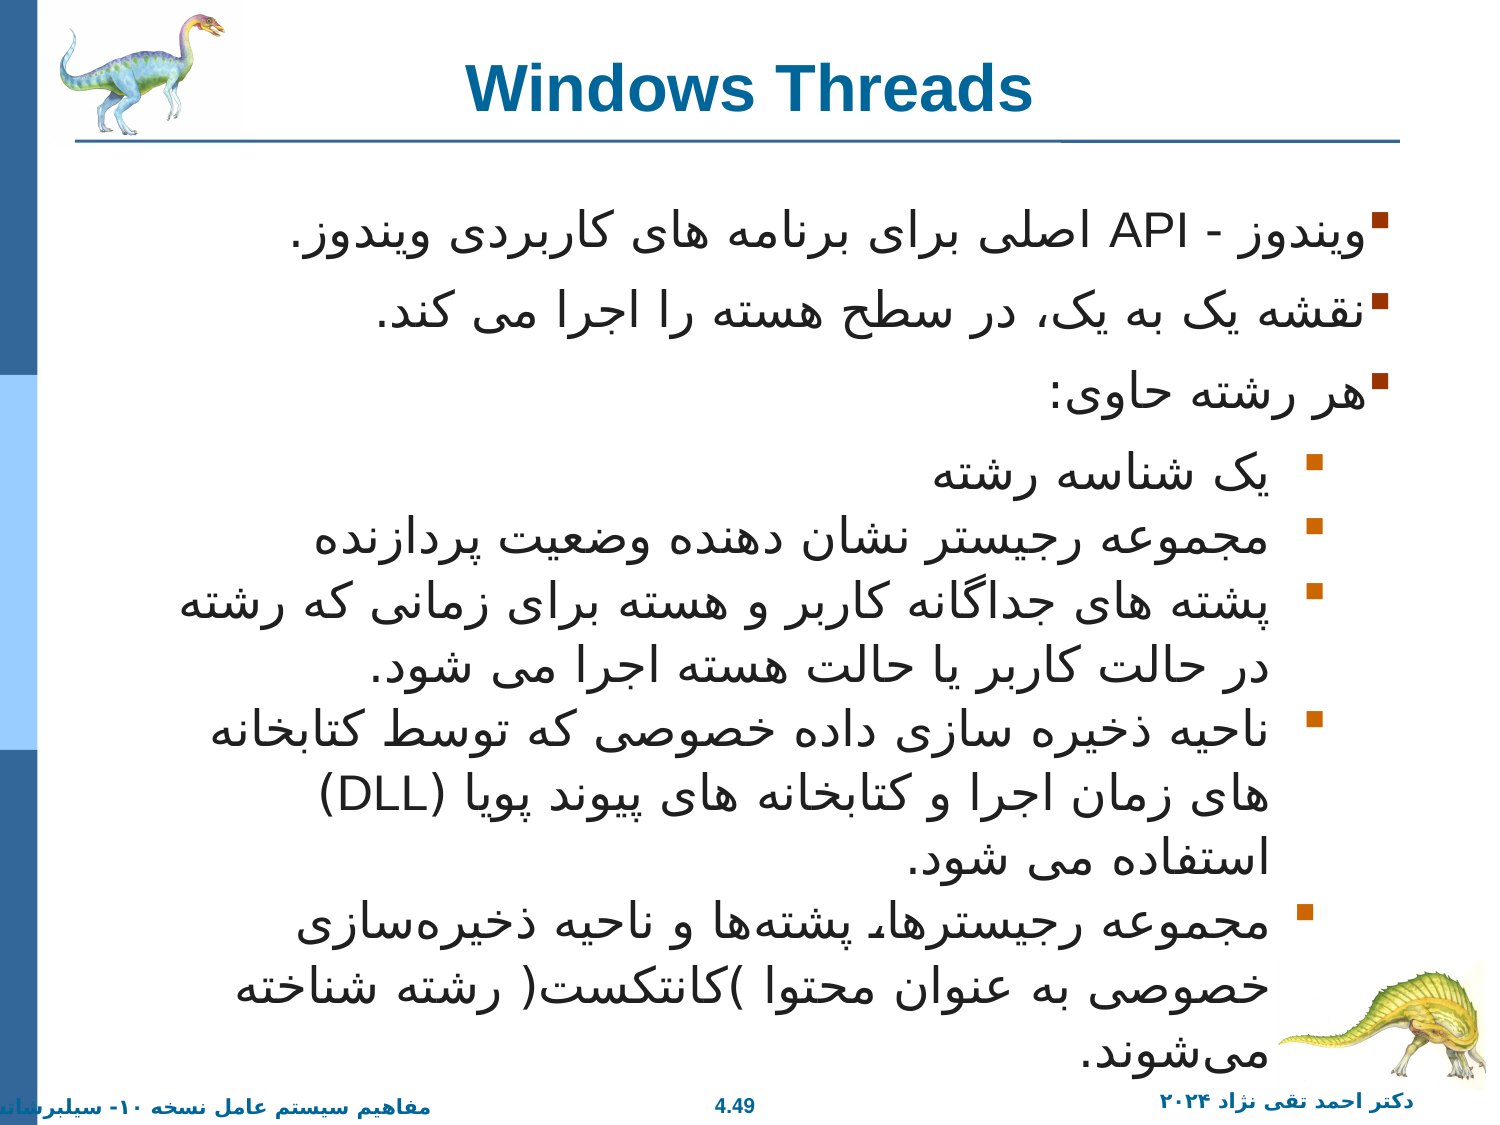

# Windows Threads
ویندوز - API اصلی برای برنامه های کاربردی ویندوز.
نقشه یک به یک، در سطح هسته را اجرا می کند.
هر رشته حاوی:
یک شناسه رشته
مجموعه رجیستر نشان دهنده وضعیت پردازنده
پشته های جداگانه کاربر و هسته برای زمانی که رشته در حالت کاربر یا حالت هسته اجرا می شود.
ناحیه ذخیره سازی داده خصوصی که توسط کتابخانه های زمان اجرا و کتابخانه های پیوند پویا (DLL) استفاده می شود.
مجموعه رجیسترها، پشته‌ها و ناحیه ذخیره‌سازی خصوصی به عنوان محتوا )کانتکست( رشته شناخته می‌شوند.